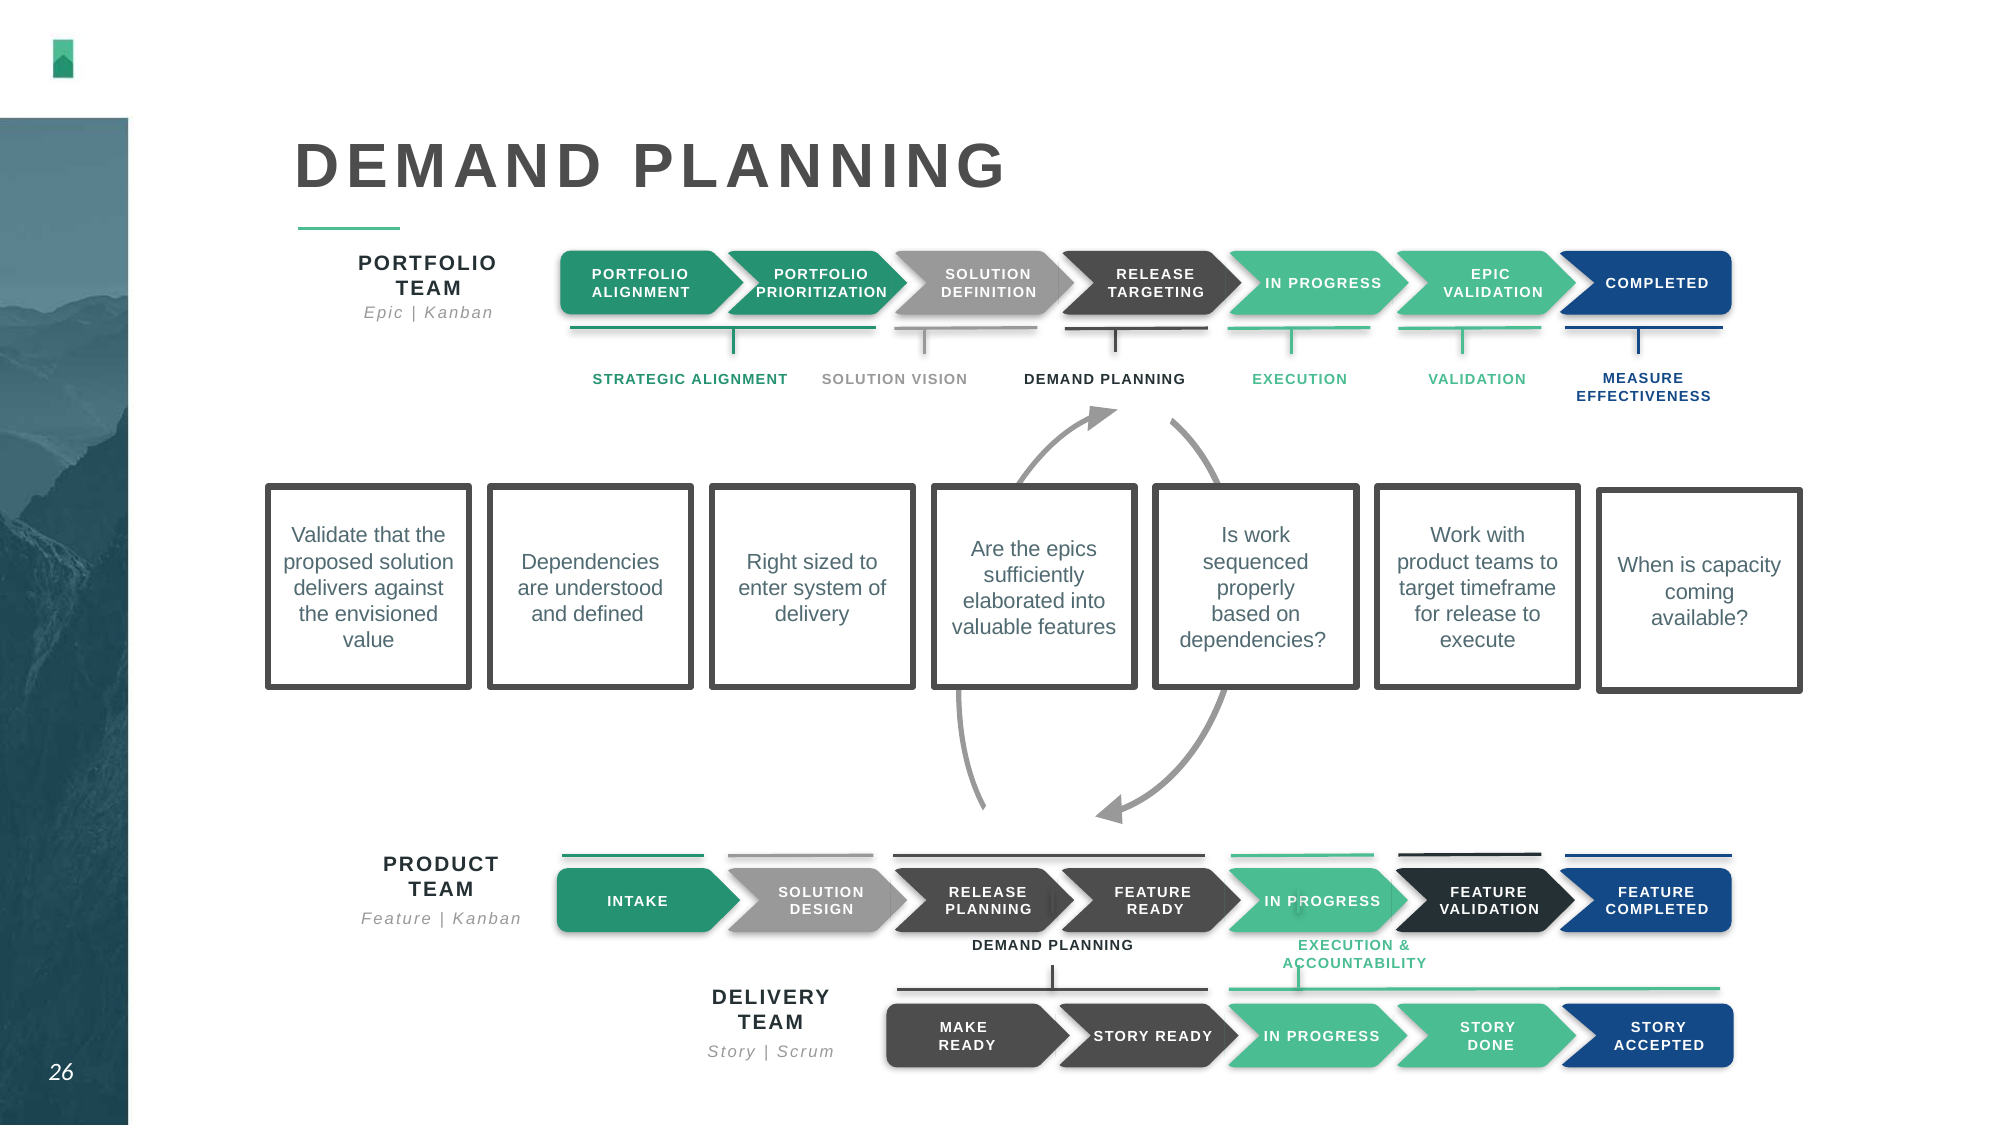

# Demand Planning
PORTFOLIO TEAM
Portfolio alignment
Portfolio Prioritization
Solution Definition
Release Targeting
In progress
Epic
 validation
Completed
Epic | Kanban
MEASURE EFFECTIVENESS
Strategic Alignment
Solution Vision
Demand Planning
Execution
validation

Validate that the proposed solution delivers against the envisioned value
Dependencies are understood and defined
Right sized to enter system of delivery
Are the epics sufficiently elaborated into valuable features
Is work sequenced properly based on dependencies?
Work with product teams to target timeframe for release to execute
When is capacity coming available?

Product
Team
Intake
Solution Design
Release Planning
Feature
Ready
In progress
Feature validation
Feature Completed
Feature | Kanban
Demand Planning
Execution & Accountability
Delivery
TEAM
Make
Ready
Story Ready
In progress
Story
Done
Story
Accepted
Story | Scrum
26